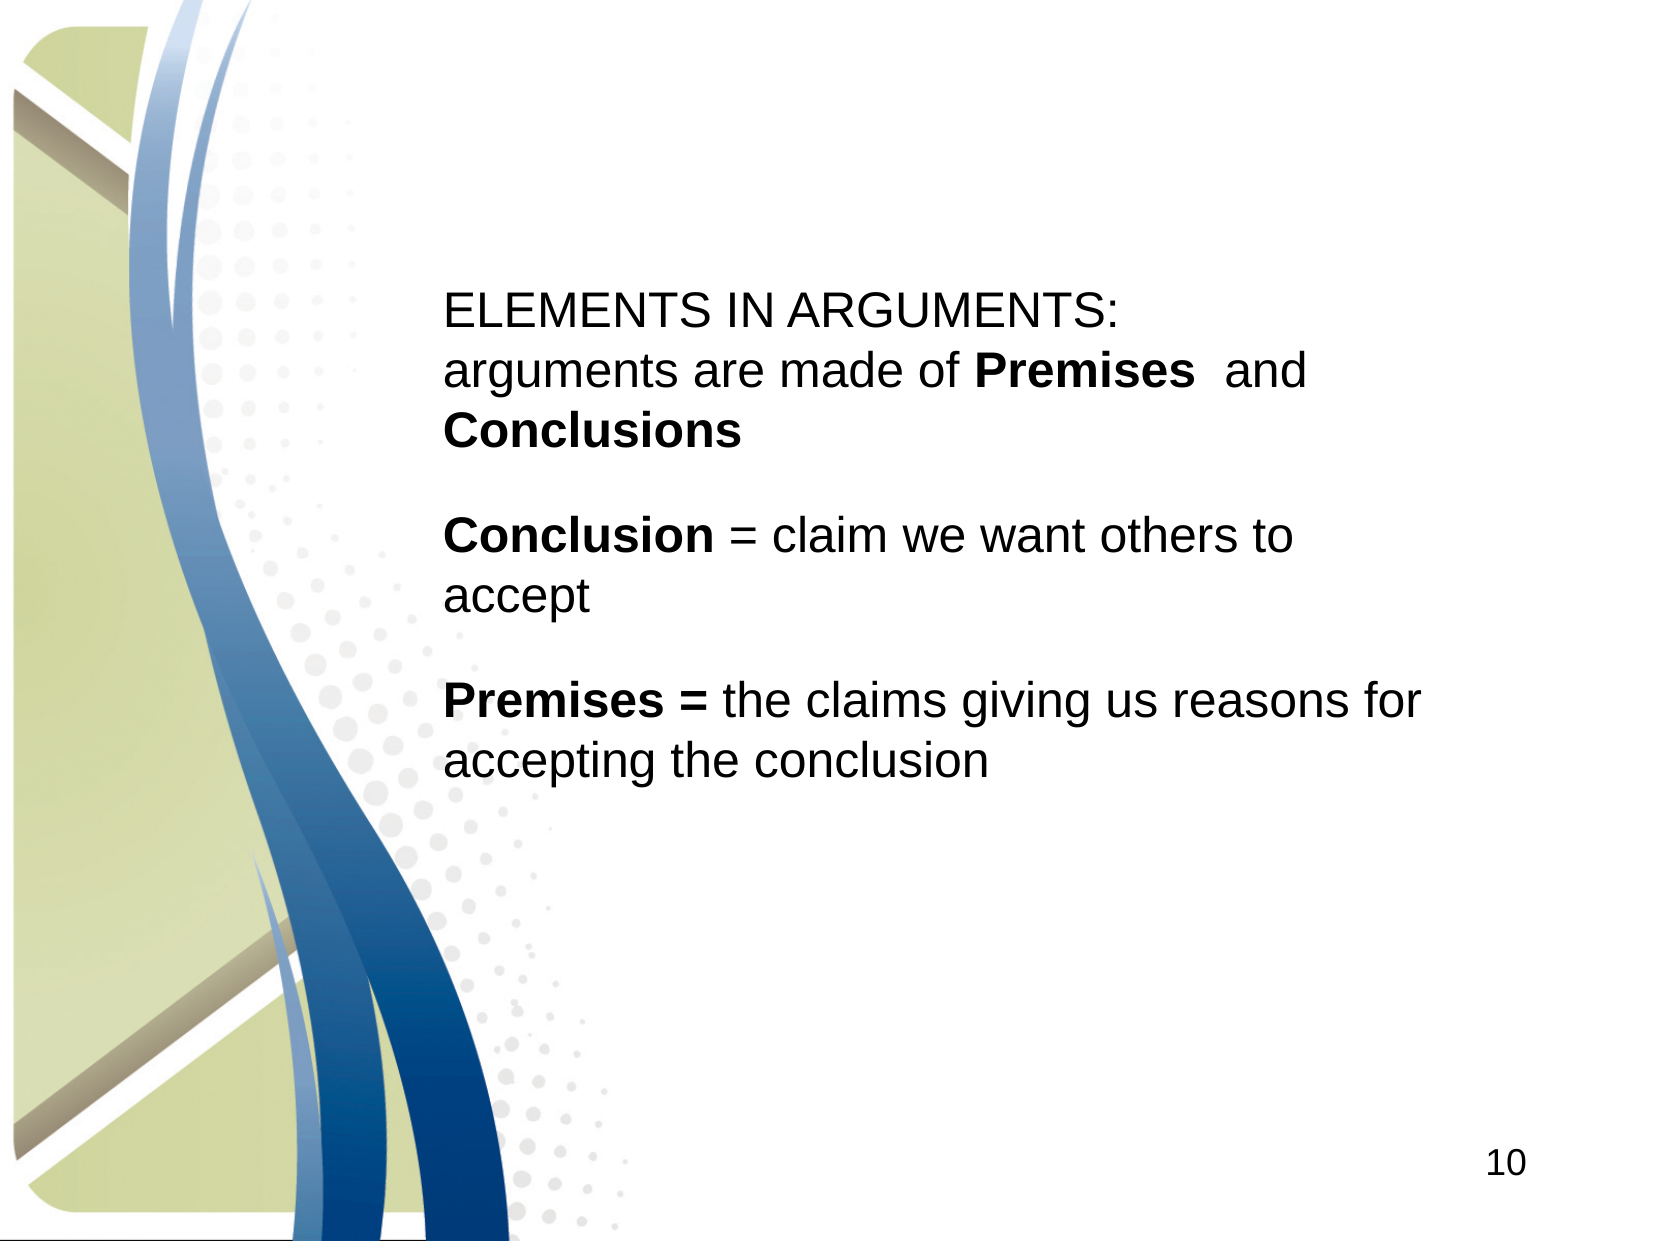

ELEMENTS IN ARGUMENTS:
arguments are made of Premises  and Conclusions

Conclusion = claim we want others to accept

Premises = the claims giving us reasons for accepting the conclusion

10